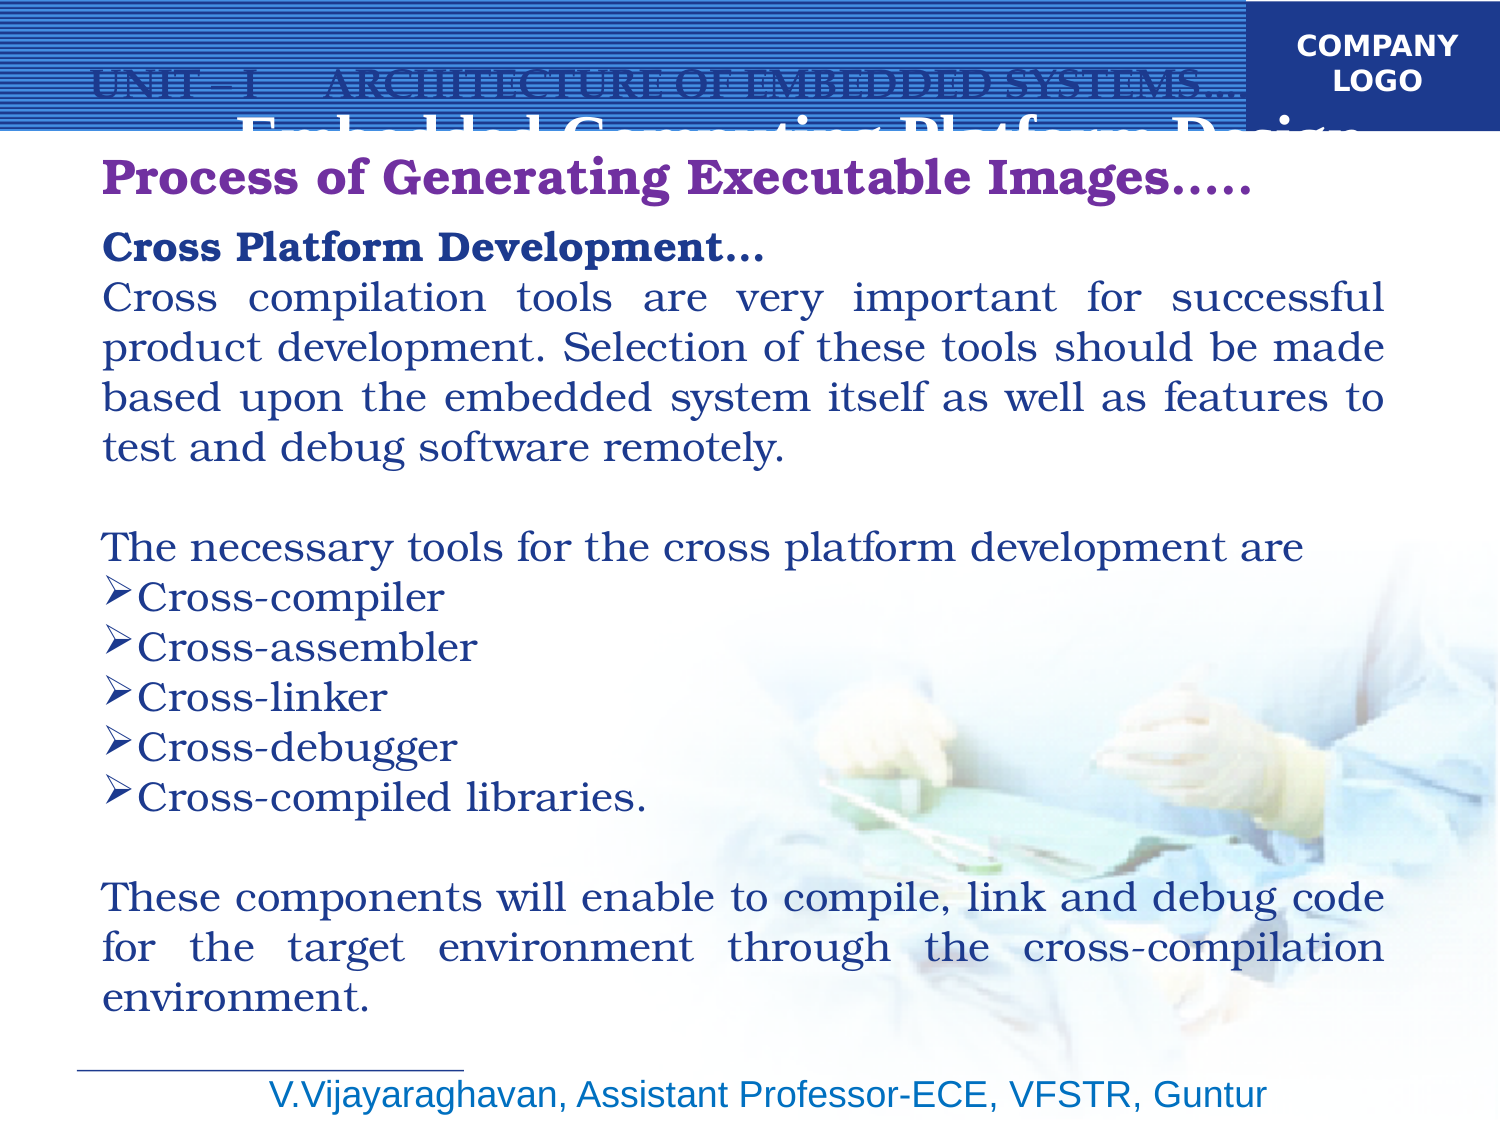

Embedded Computing Platform Design
UNIT – I      ARCHITECTURE OF EMBEDDED SYSTEMS…..
Process of Generating Executable Images…..

Cross Platform Development…
Cross compilation tools are very important for successful product development. Selection of these tools should be made based upon the embedded system itself as well as features to test and debug software remotely.

The necessary tools for the cross platform development are
Cross-compiler
Cross-assembler
Cross-linker
Cross-debugger
Cross-compiled libraries.

These components will enable to compile, link and debug code for the target environment through the cross-compilation environment.

V.Vijayaraghavan, Assistant Professor-ECE, VFSTR, Guntur